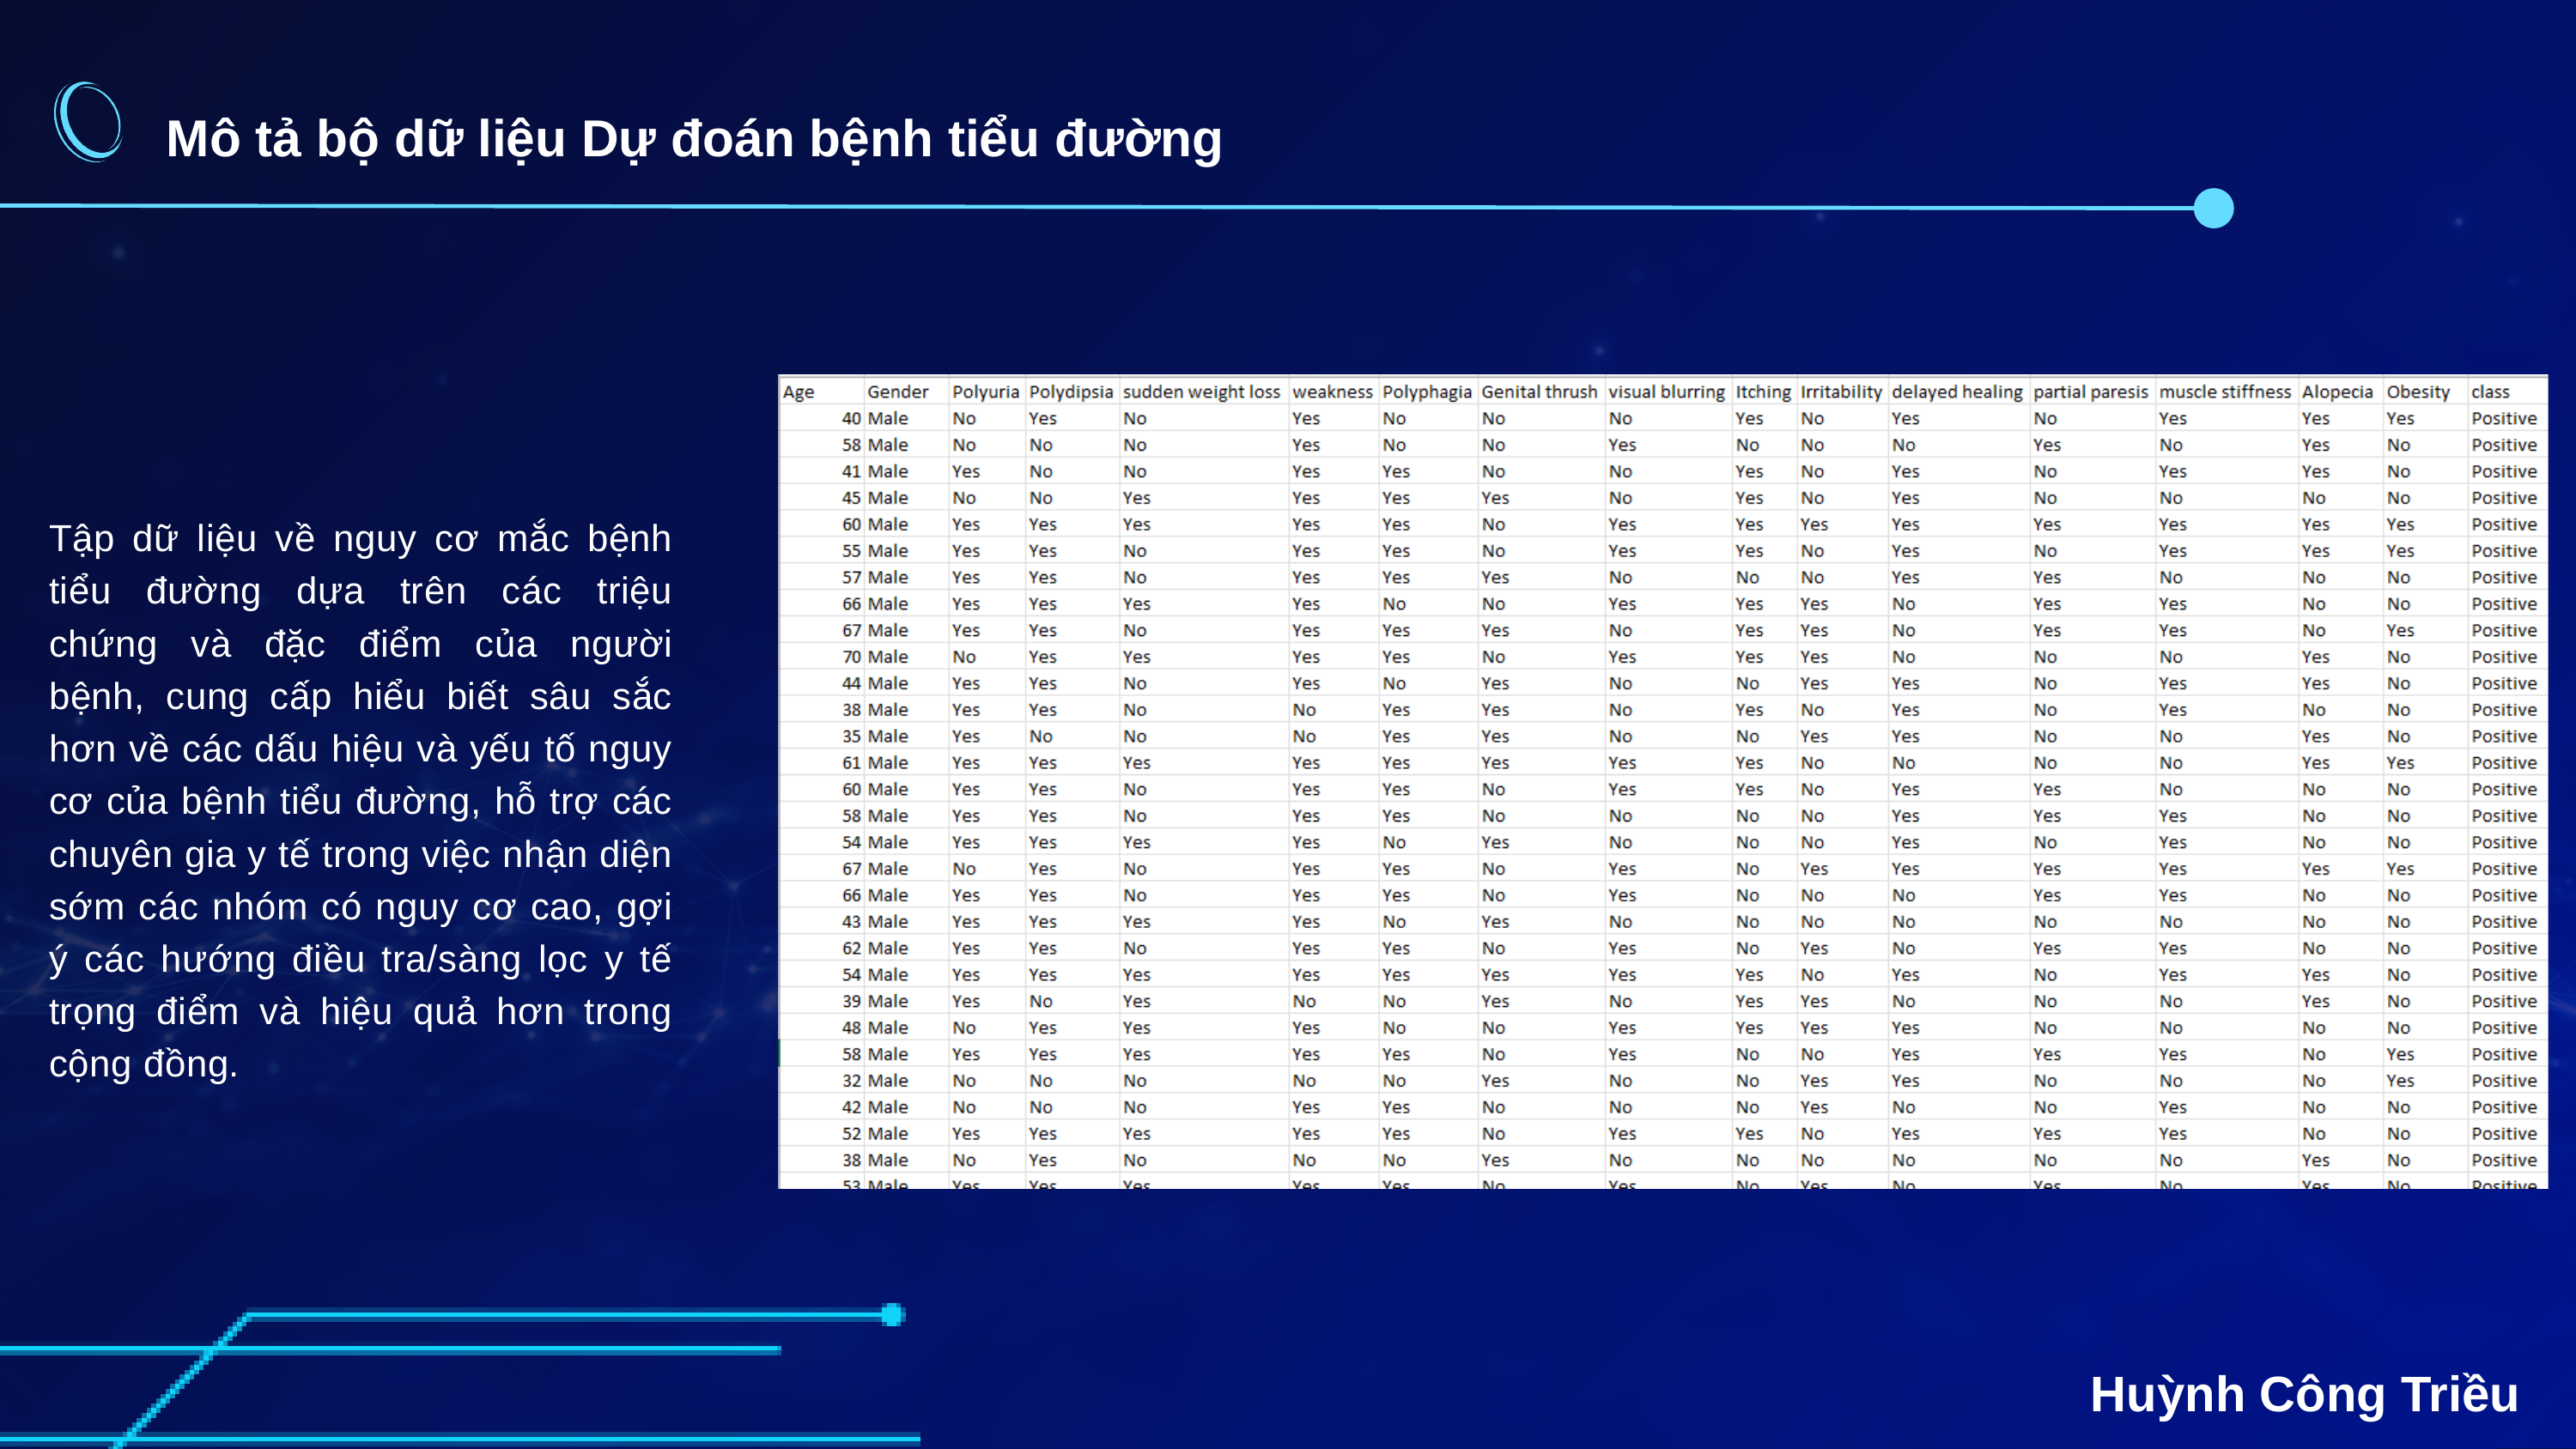

Mô tả bộ dữ liệu Dự đoán bệnh tiểu đường

Tập dữ liệu về nguy cơ mắc bệnh tiểu đường dựa trên các triệu chứng và đặc điểm của người bệnh, cung cấp hiểu biết sâu sắc hơn về các dấu hiệu và yếu tố nguy cơ của bệnh tiểu đường, hỗ trợ các chuyên gia y tế trong việc nhận diện sớm các nhóm có nguy cơ cao, gợi ý các hướng điều tra/sàng lọc y tế trọng điểm và hiệu quả hơn trong cộng đồng.

Huỳnh Công Triều